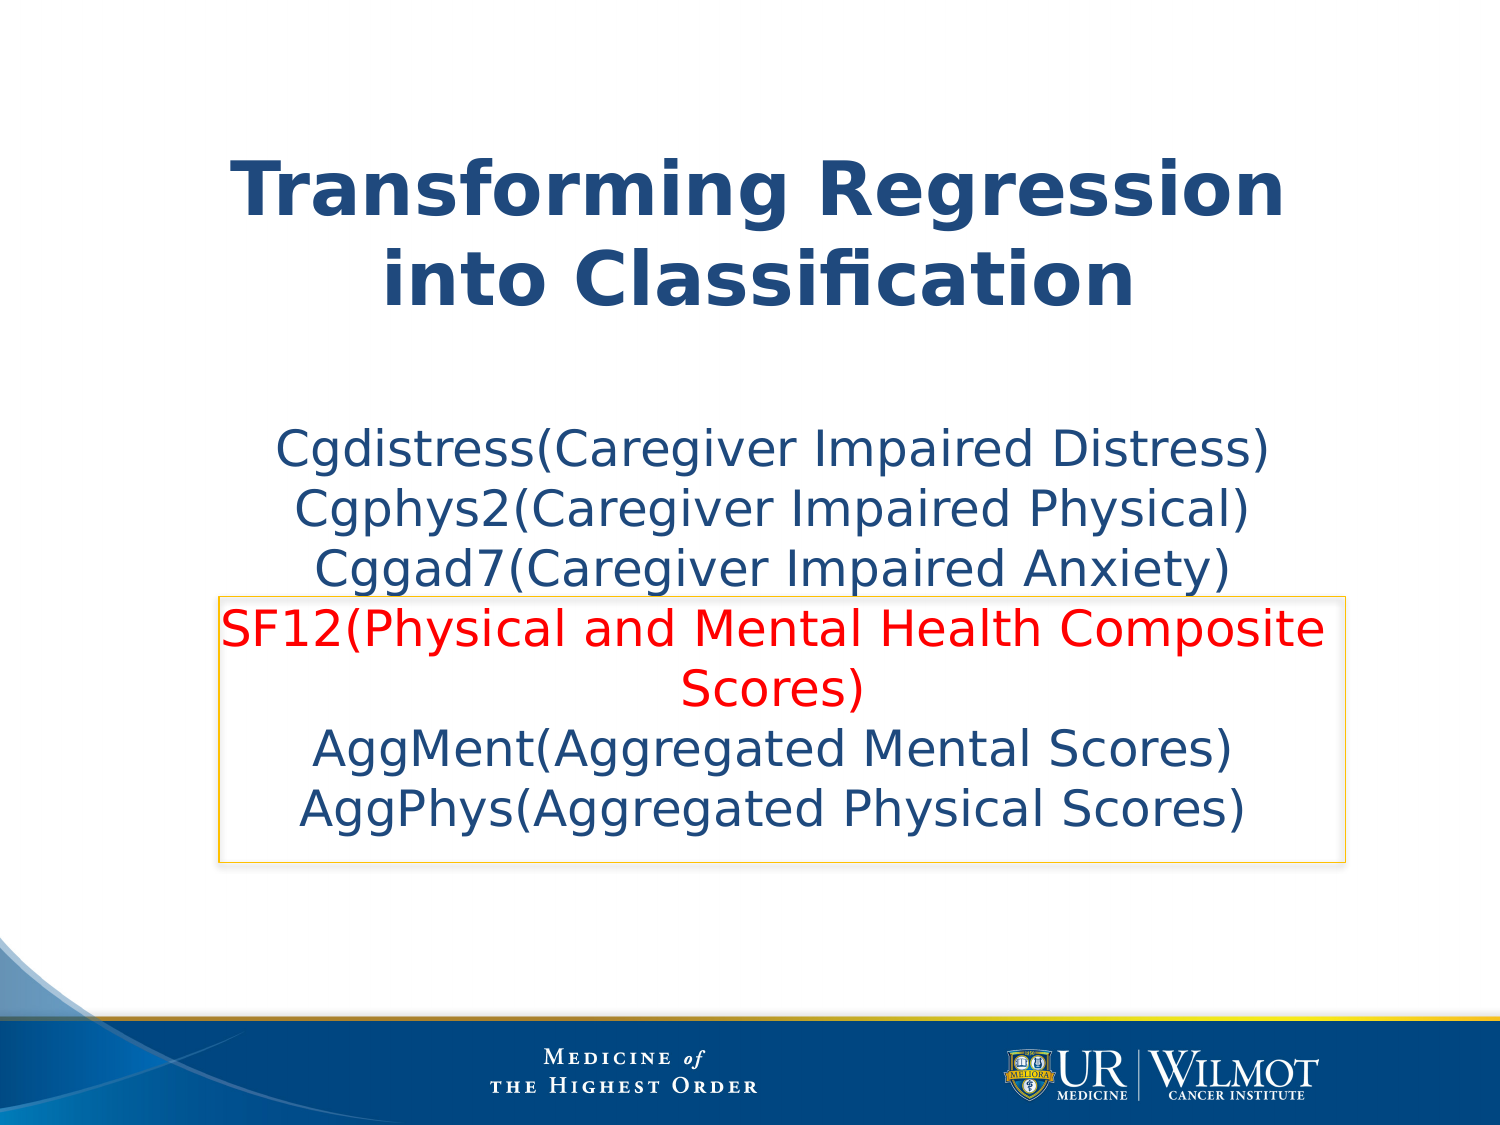

# Transforming Regression into Classification
Cgdistress(Caregiver Impaired Distress)
Cgphys2(Caregiver Impaired Physical)
Cggad7(Caregiver Impaired Anxiety)
SF12(Physical and Mental Health Composite Scores)
AggMent(Aggregated Mental Scores)
AggPhys(Aggregated Physical Scores)